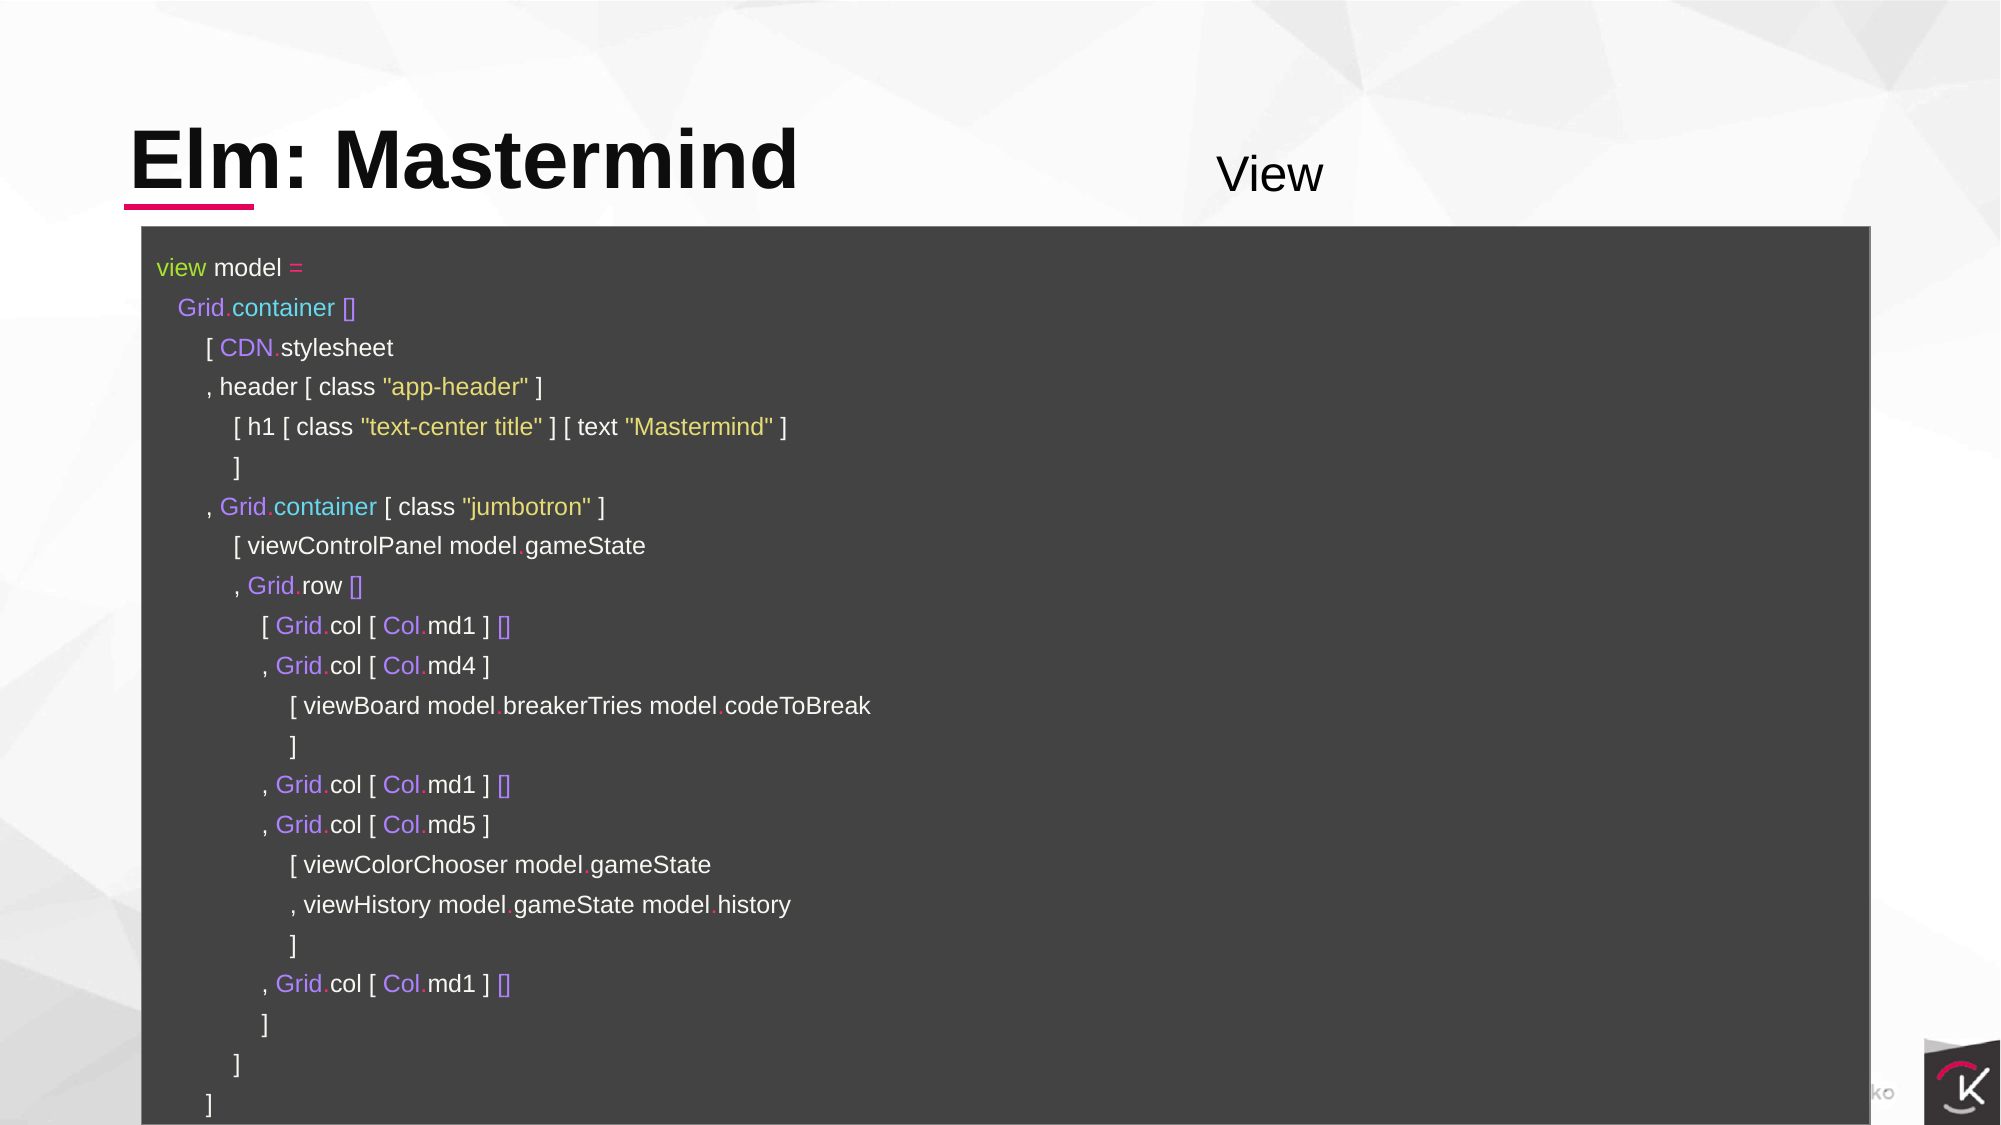

Elm: Mastermind
View
view model =
   Grid.container []
       [ CDN.stylesheet
       , header [ class "app-header" ]
           [ h1 [ class "text-center title" ] [ text "Mastermind" ]
           ]
       , Grid.container [ class "jumbotron" ]
           [ viewControlPanel model.gameState
           , Grid.row []
               [ Grid.col [ Col.md1 ] []
               , Grid.col [ Col.md4 ]
                   [ viewBoard model.breakerTries model.codeToBreak
                   ]
               , Grid.col [ Col.md1 ] []
               , Grid.col [ Col.md5 ]
                   [ viewColorChooser model.gameState
                   , viewHistory model.gameState model.history
                   ]
               , Grid.col [ Col.md1 ] []
               ]
           ]
       ]